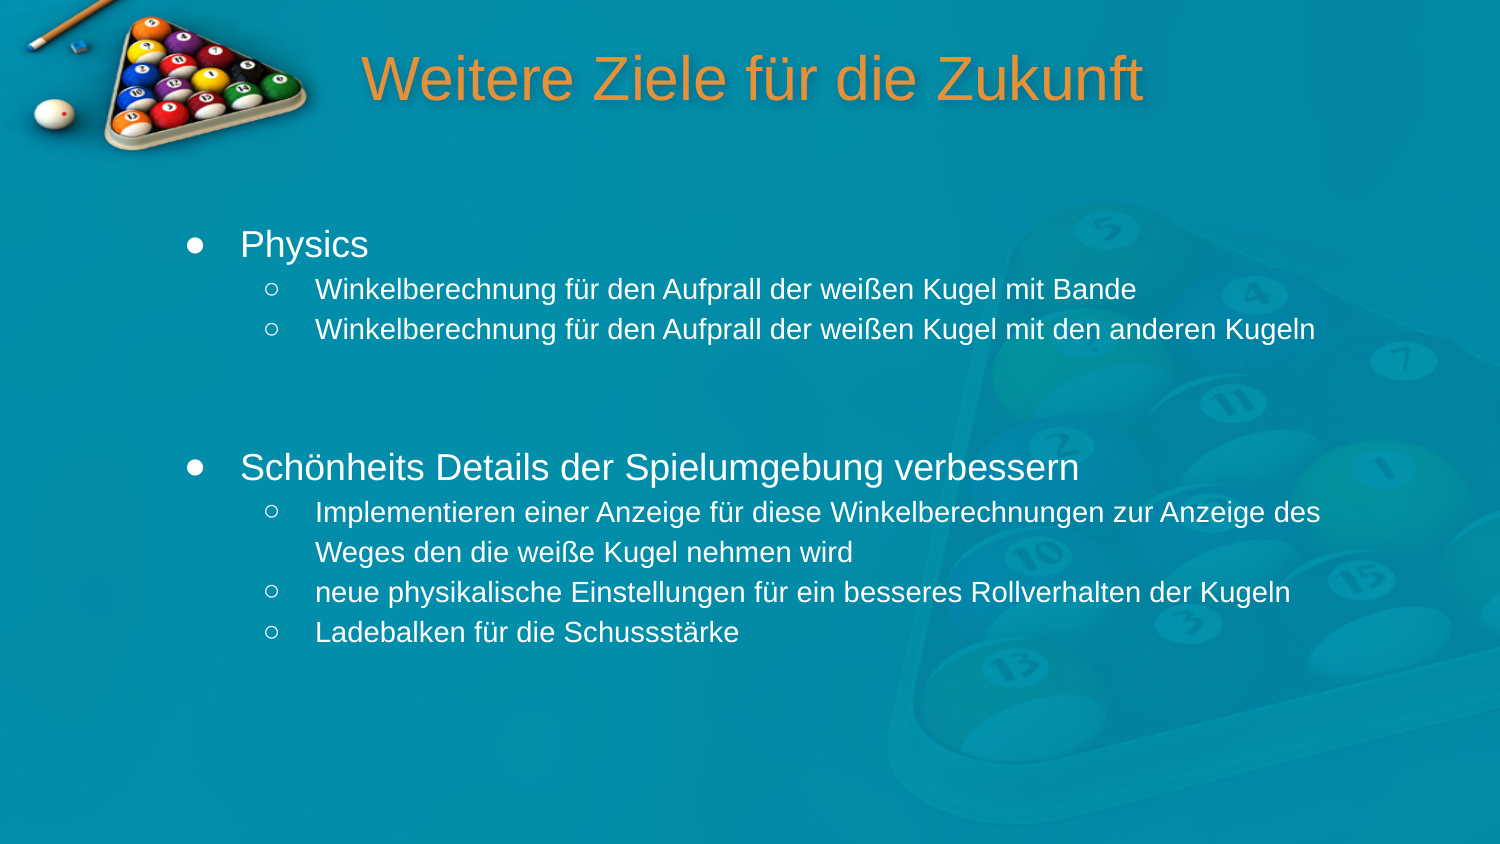

# Weitere Ziele für die Zukunft
Physics
Winkelberechnung für den Aufprall der weißen Kugel mit Bande
Winkelberechnung für den Aufprall der weißen Kugel mit den anderen Kugeln

Schönheits Details der Spielumgebung verbessern
Implementieren einer Anzeige für diese Winkelberechnungen zur Anzeige des Weges den die weiße Kugel nehmen wird
neue physikalische Einstellungen für ein besseres Rollverhalten der Kugeln
Ladebalken für die Schussstärke